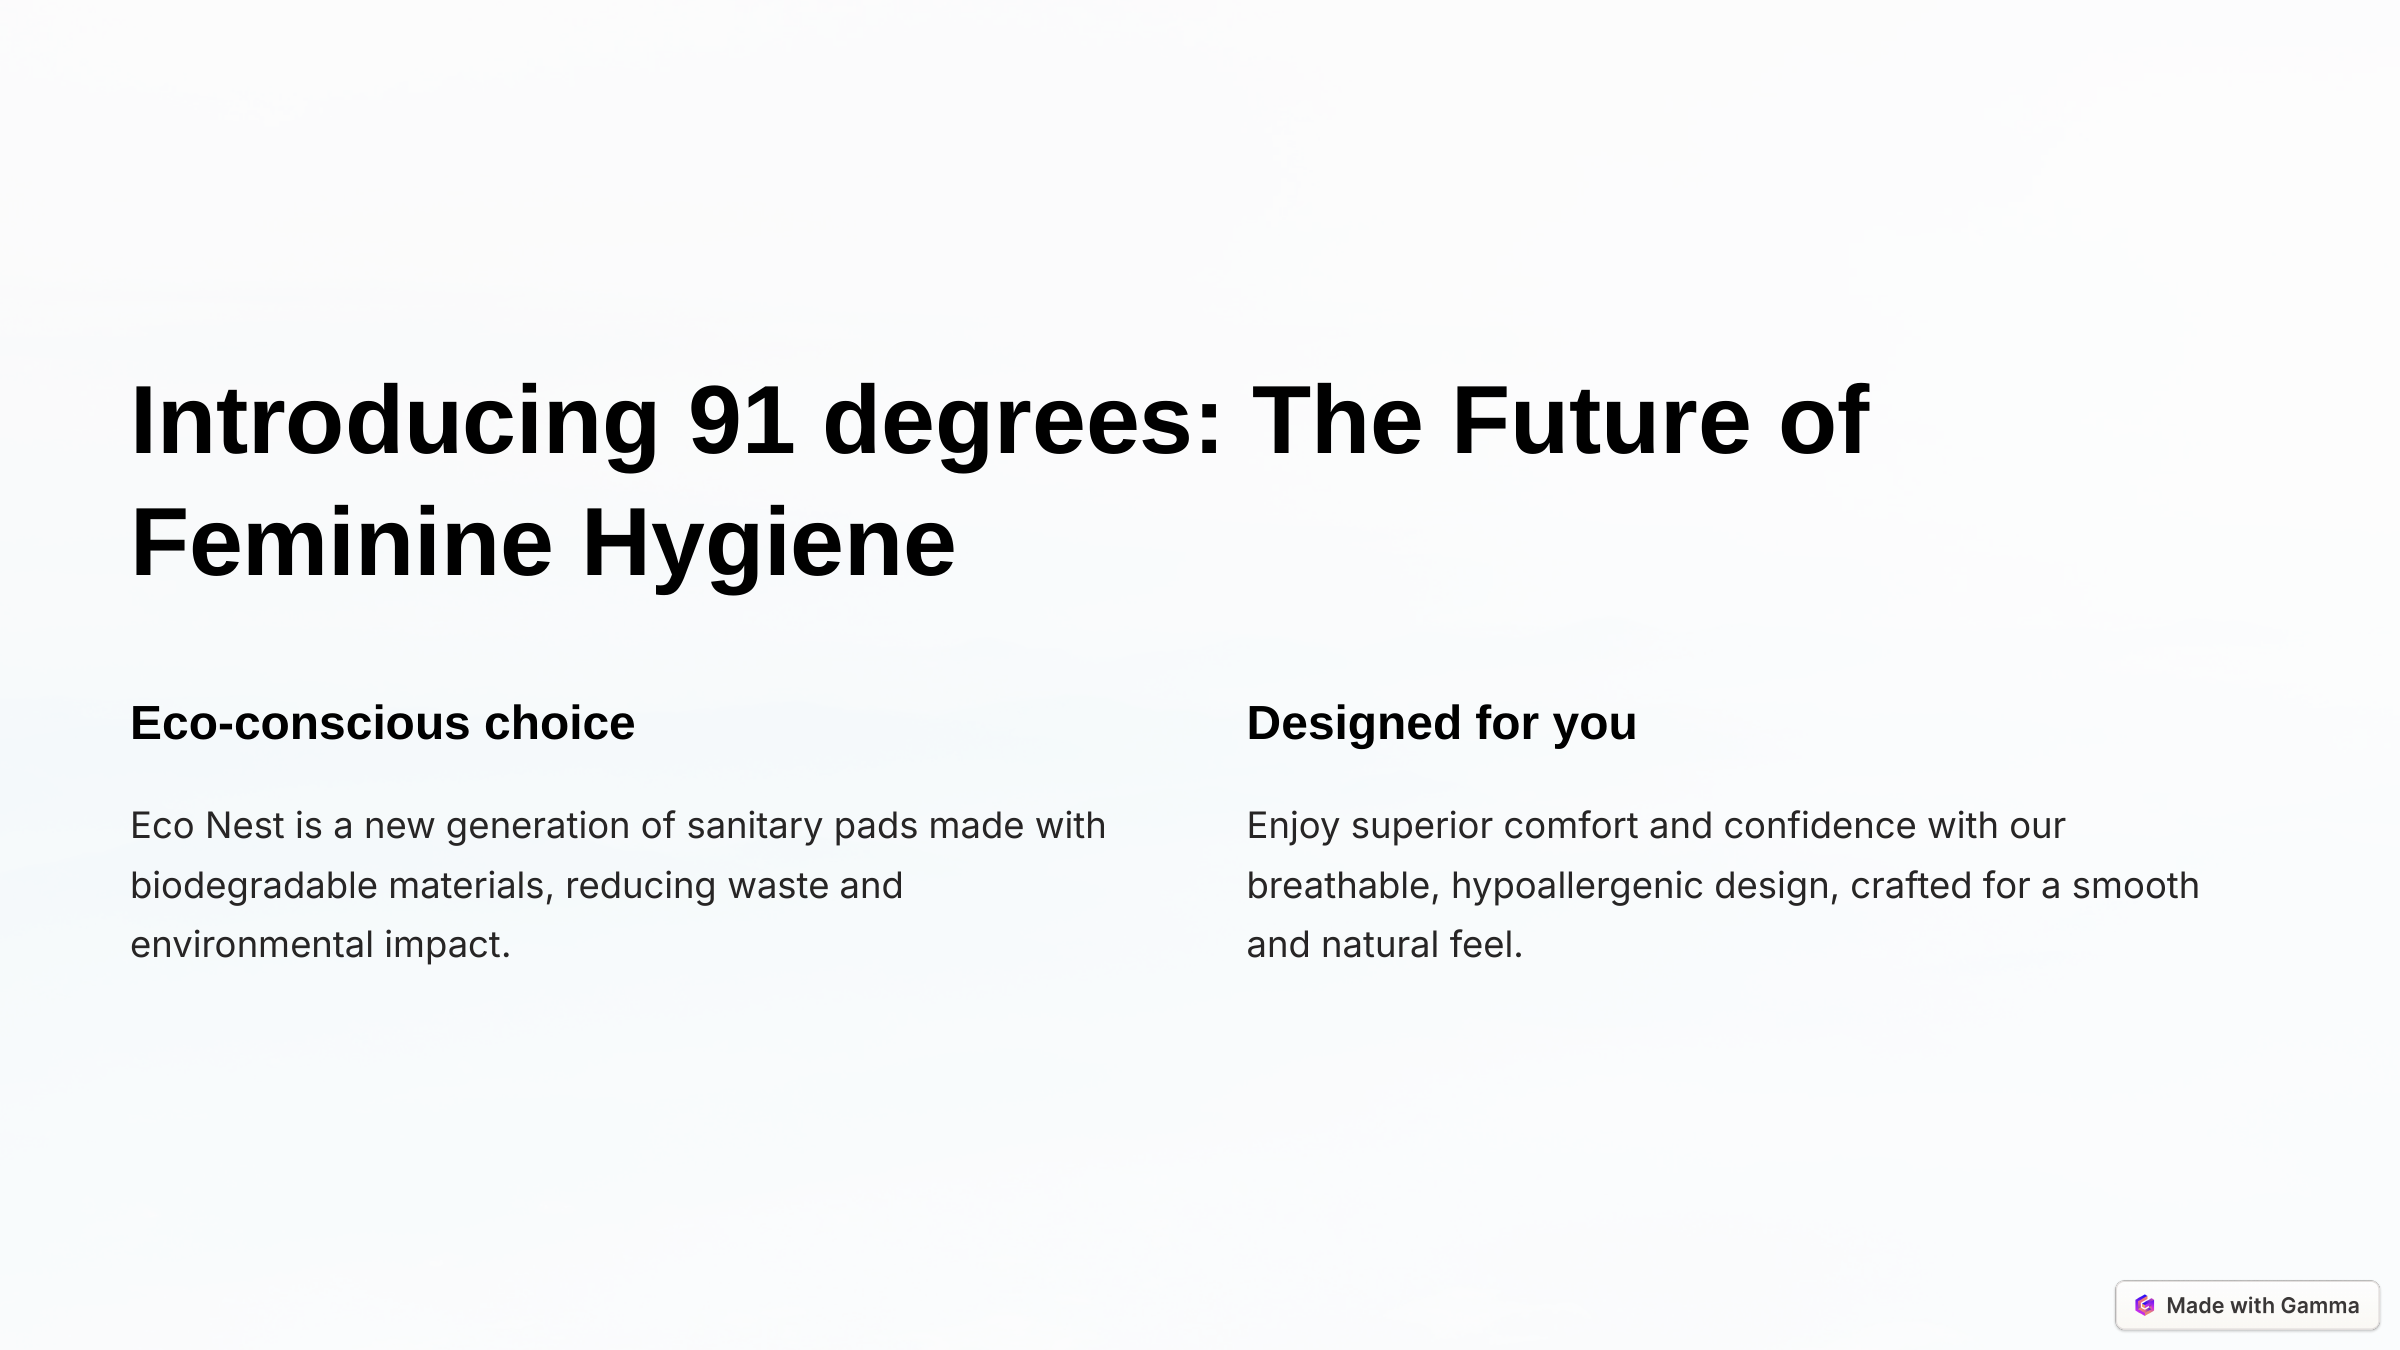

Introducing 91 degrees: The Future of Feminine Hygiene
Eco-conscious choice
Designed for you
Eco Nest is a new generation of sanitary pads made with biodegradable materials, reducing waste and environmental impact.
Enjoy superior comfort and confidence with our breathable, hypoallergenic design, crafted for a smooth and natural feel.